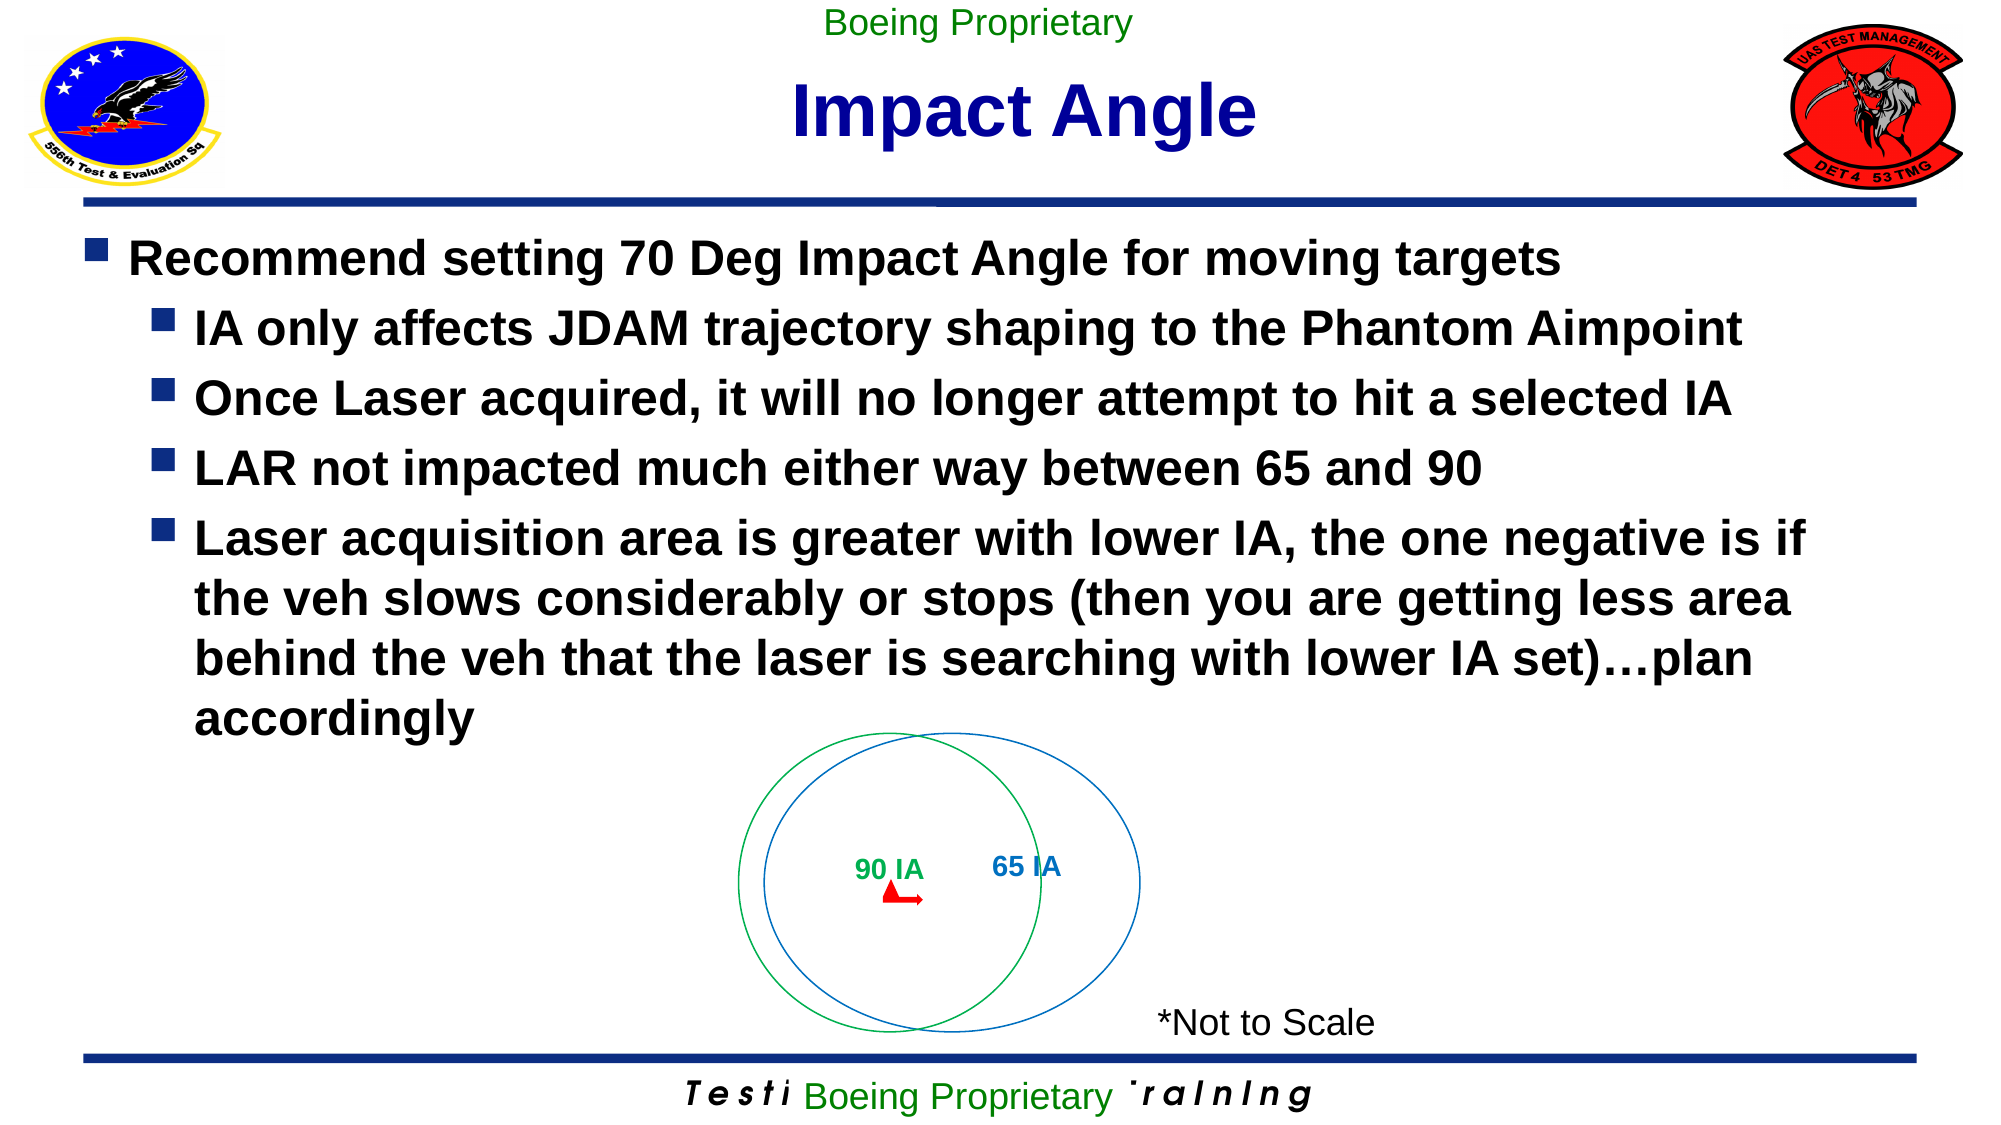

Boeing Proprietary
# Impact Angle
Recommend setting 70 Deg Impact Angle for moving targets
IA only affects JDAM trajectory shaping to the Phantom Aimpoint
Once Laser acquired, it will no longer attempt to hit a selected IA
LAR not impacted much either way between 65 and 90
Laser acquisition area is greater with lower IA, the one negative is if the veh slows considerably or stops (then you are getting less area behind the veh that the laser is searching with lower IA set)…plan accordingly

90 IA

	65 IA

*Not to Scale
Boeing Proprietary